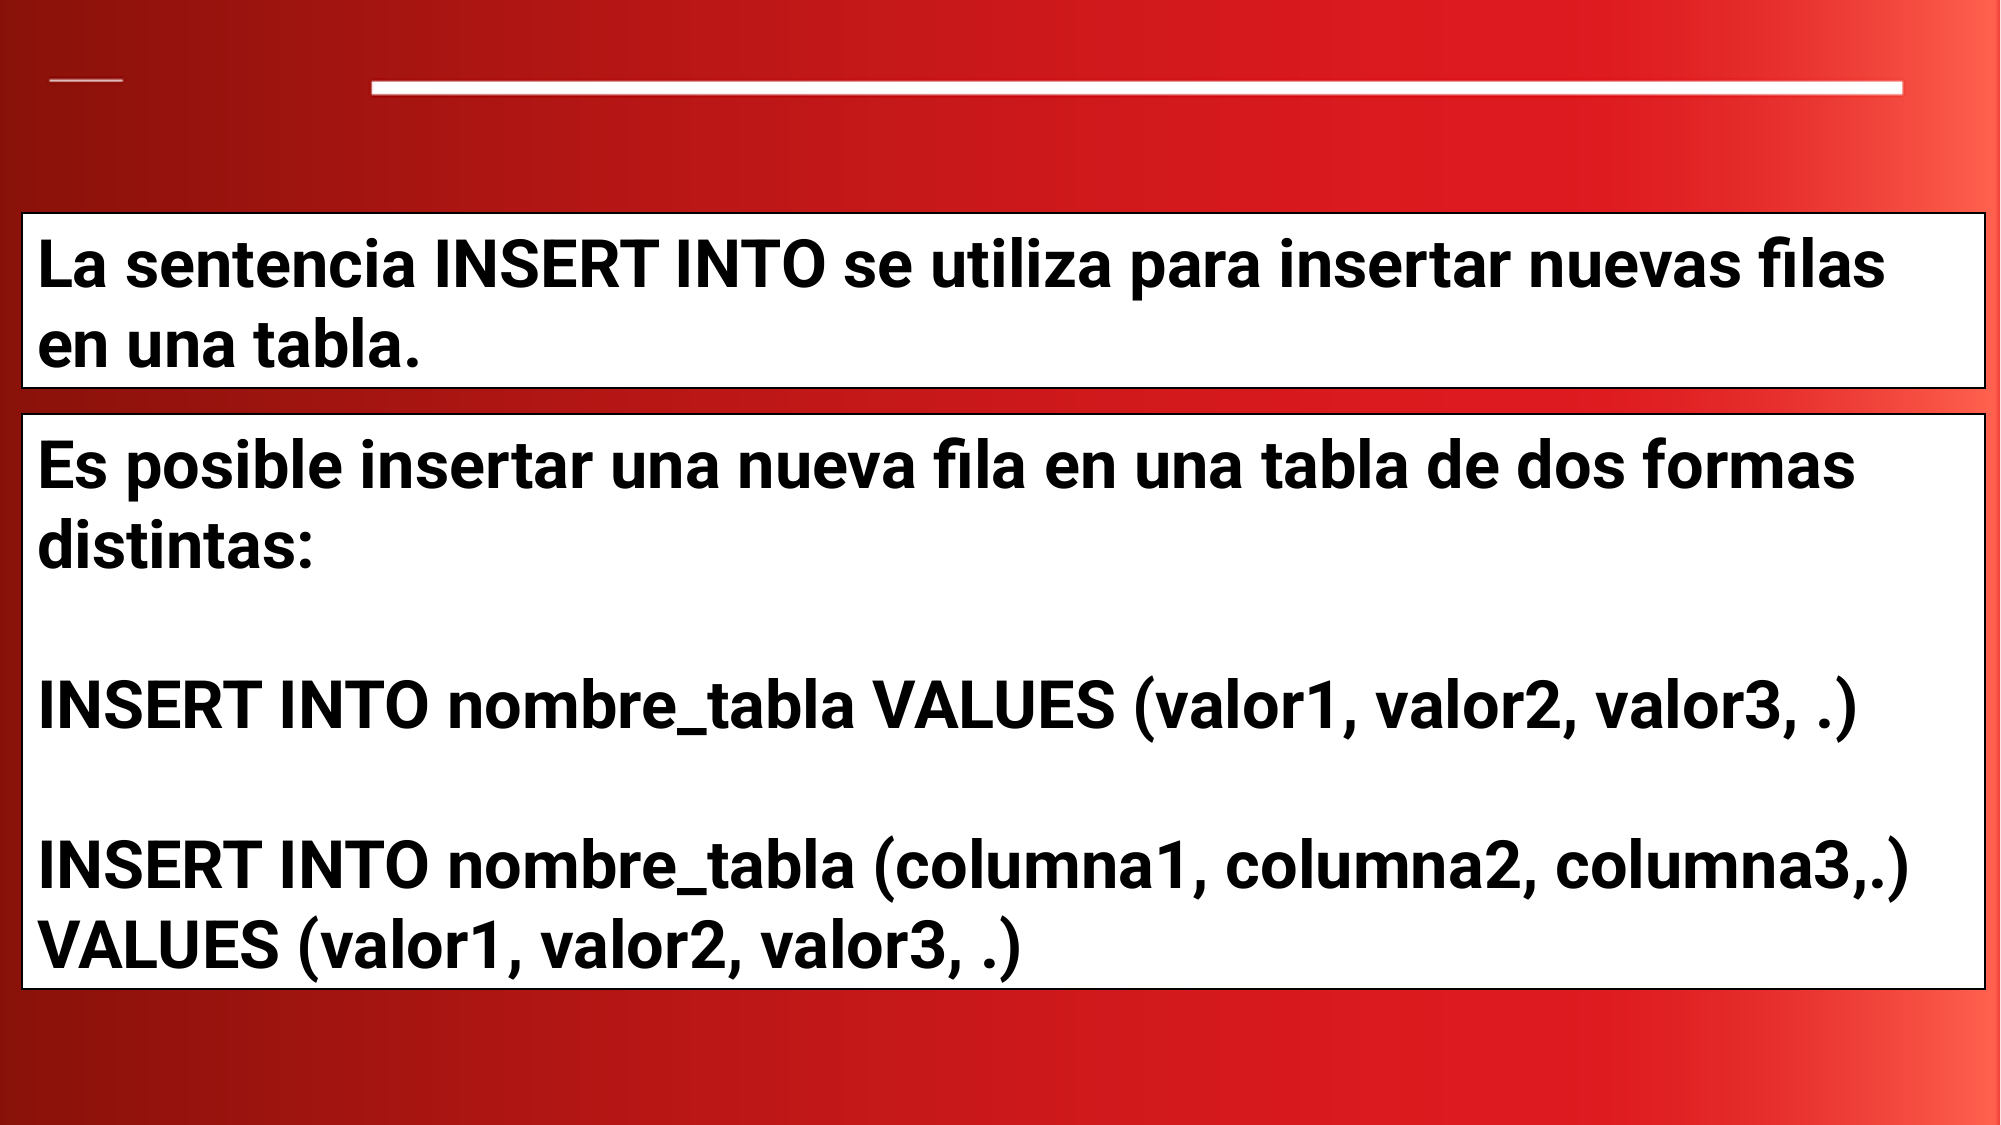

La sentencia INSERT INTO se utiliza para insertar nuevas filas en una tabla.
Es posible insertar una nueva fila en una tabla de dos formas distintas:

INSERT INTO nombre_tabla VALUES (valor1, valor2, valor3, .)

INSERT INTO nombre_tabla (columna1, columna2, columna3,.) VALUES (valor1, valor2, valor3, .)